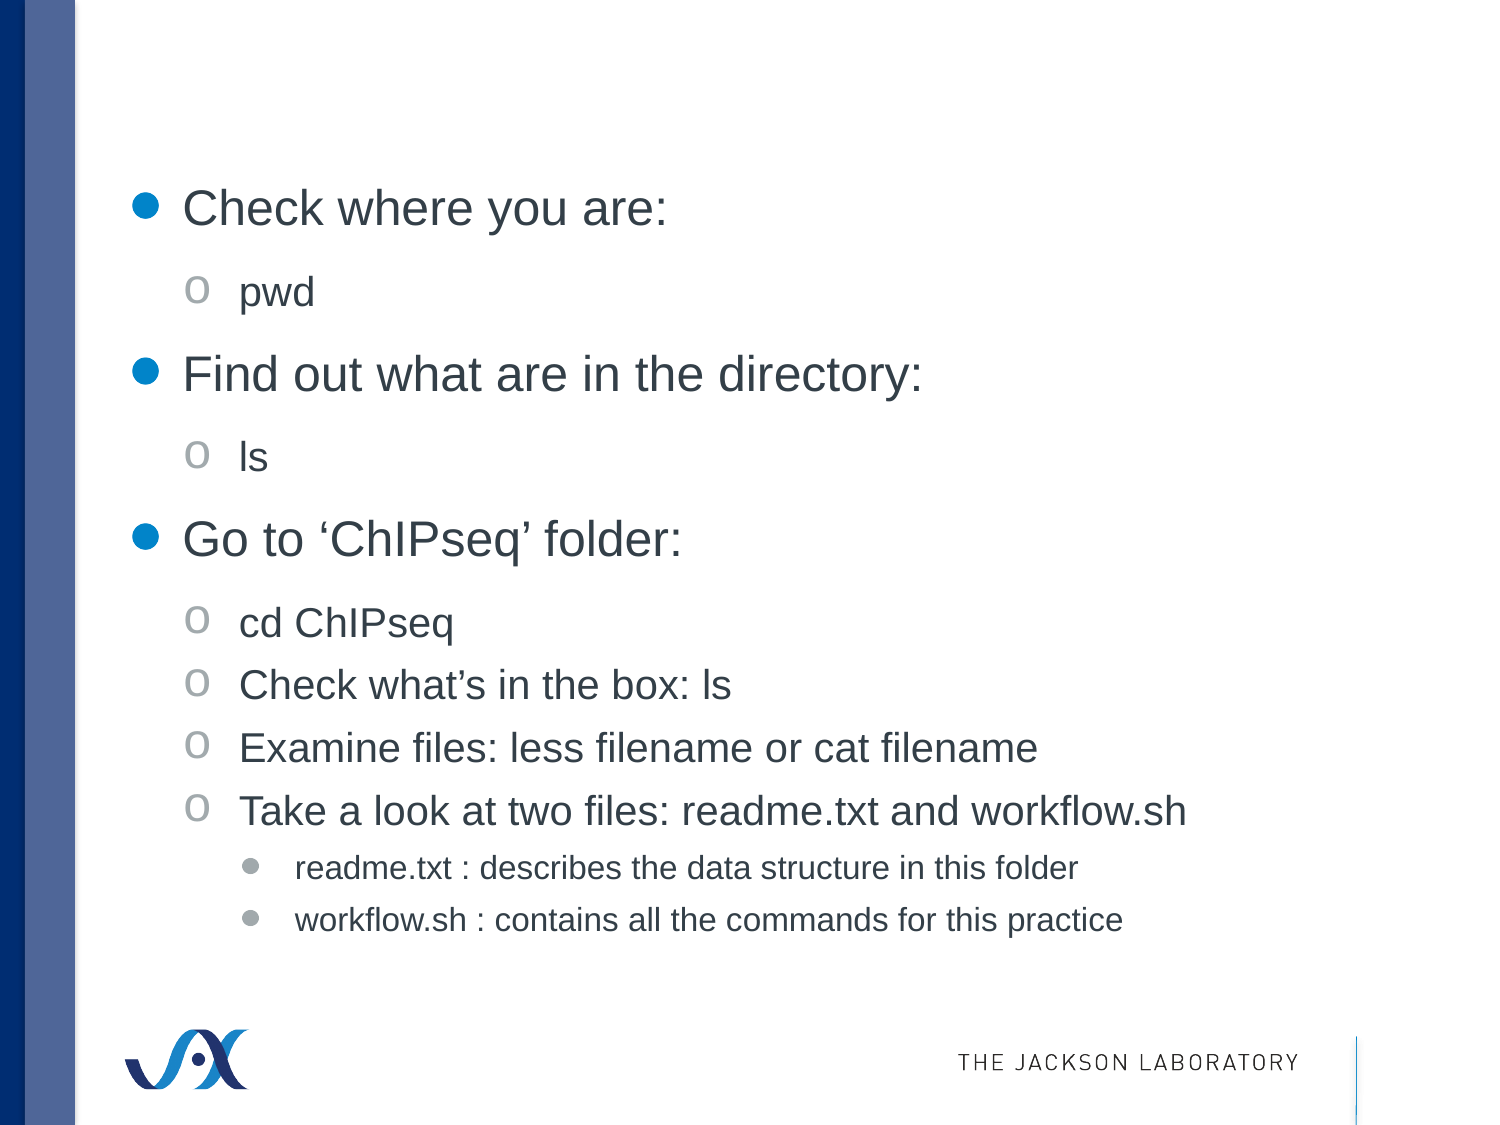

Check where you are:
pwd
Find out what are in the directory:
ls
Go to ‘ChIPseq’ folder:
cd ChIPseq
Check what’s in the box: ls
Examine files: less filename or cat filename
Take a look at two files: readme.txt and workflow.sh
readme.txt : describes the data structure in this folder
workflow.sh : contains all the commands for this practice